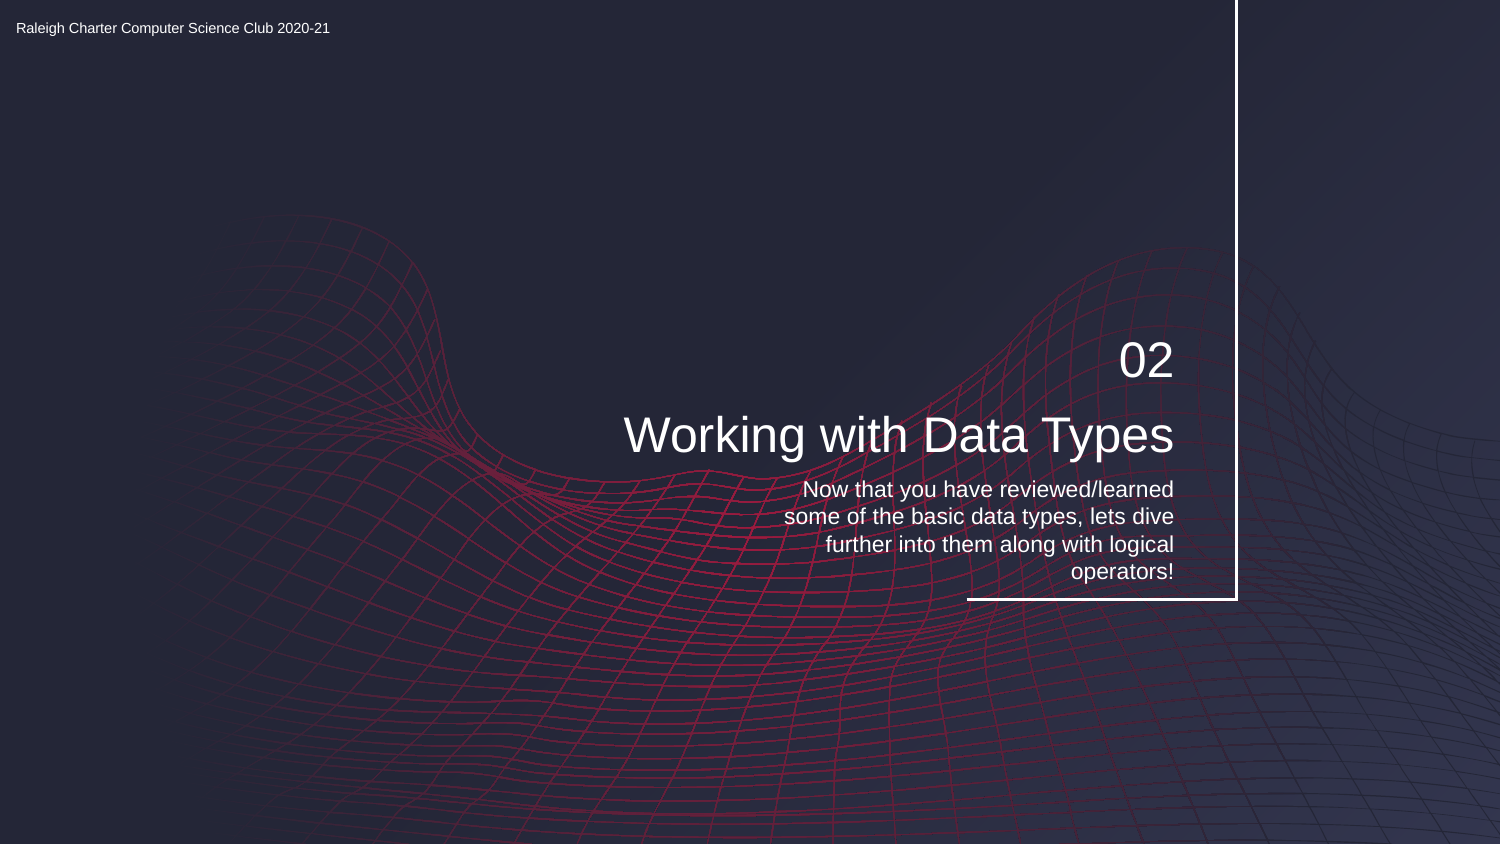

02
# Working with Data Types
Now that you have reviewed/learned some of the basic data types, lets dive further into them along with logical operators!